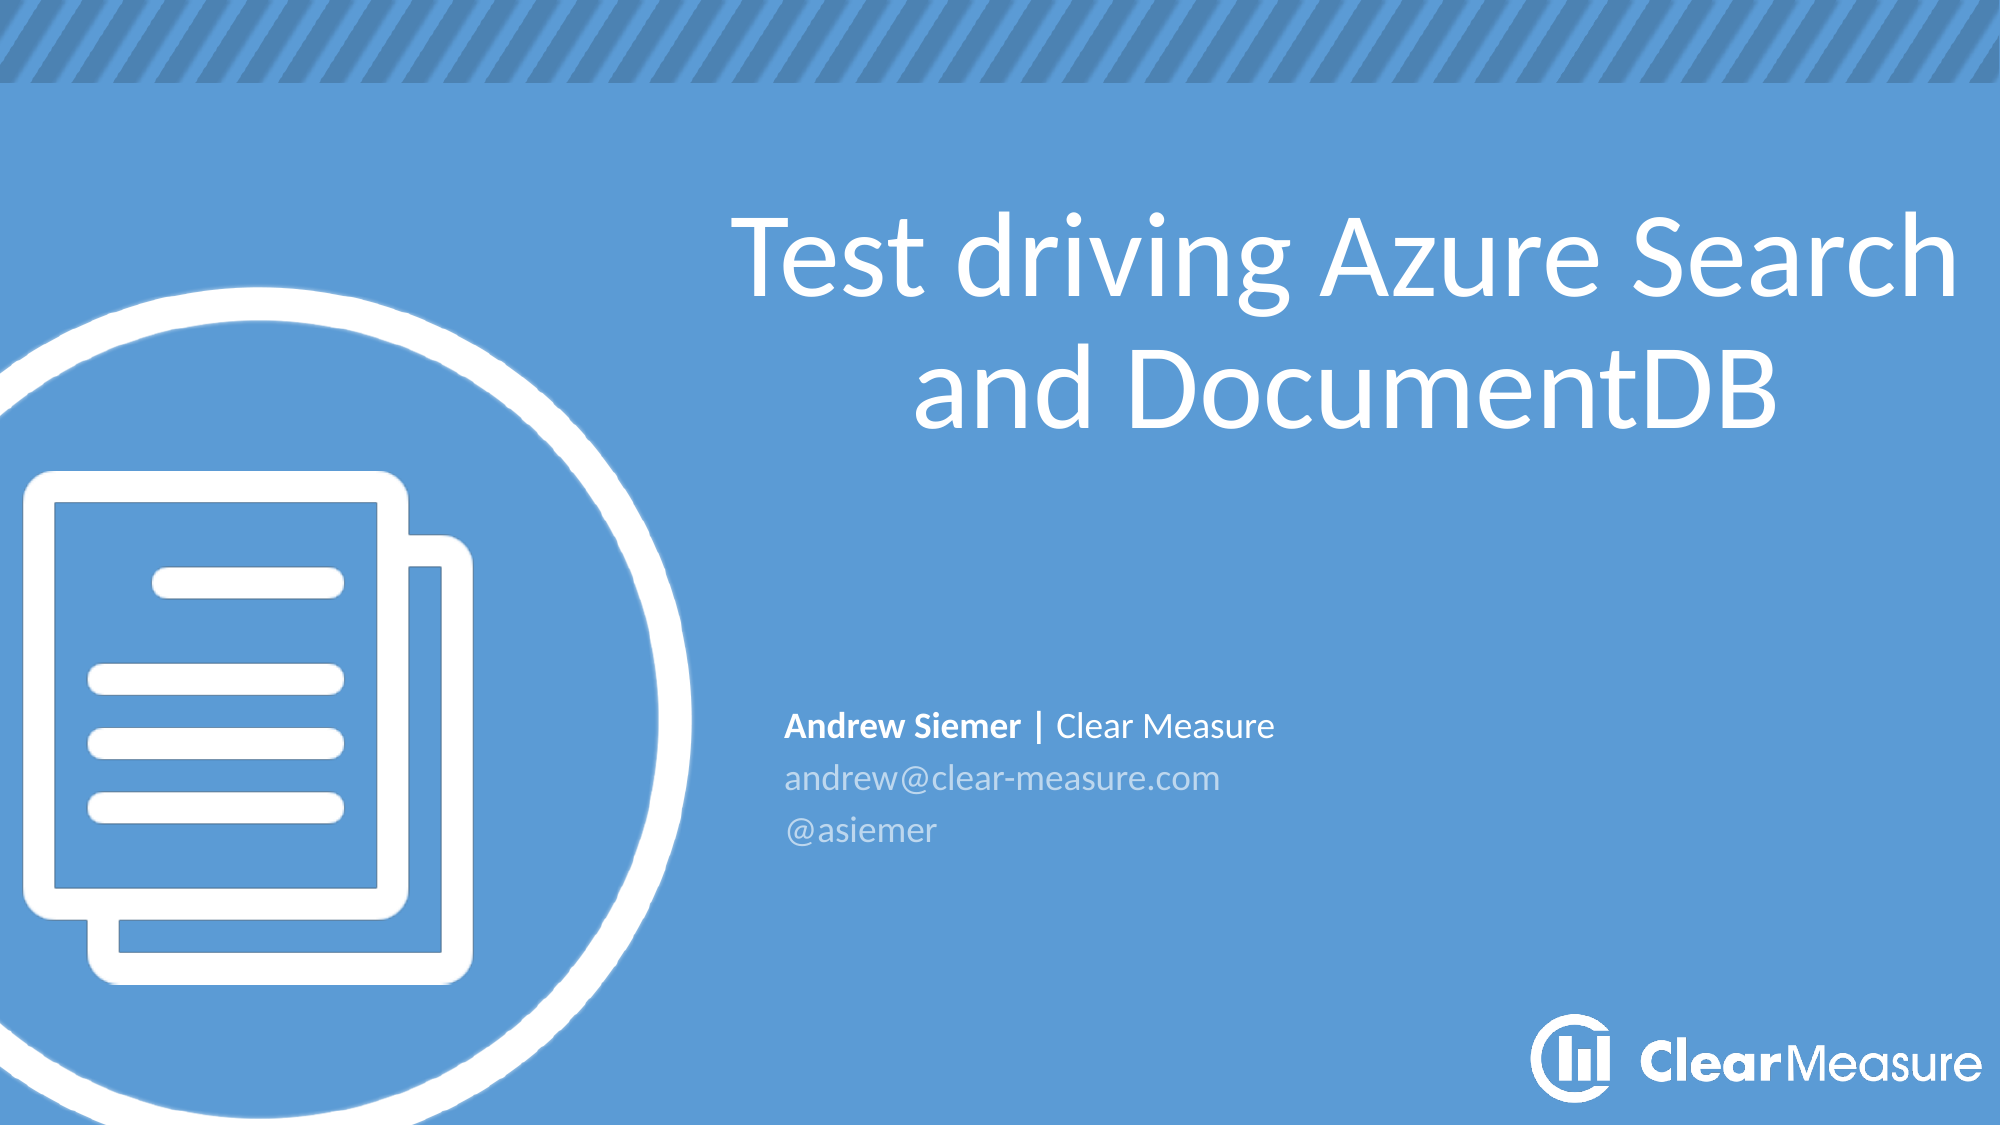

# Test driving Azure Search and DocumentDB

Andrew Siemer | Clear Measure
andrew@clear-measure.com
@asiemer